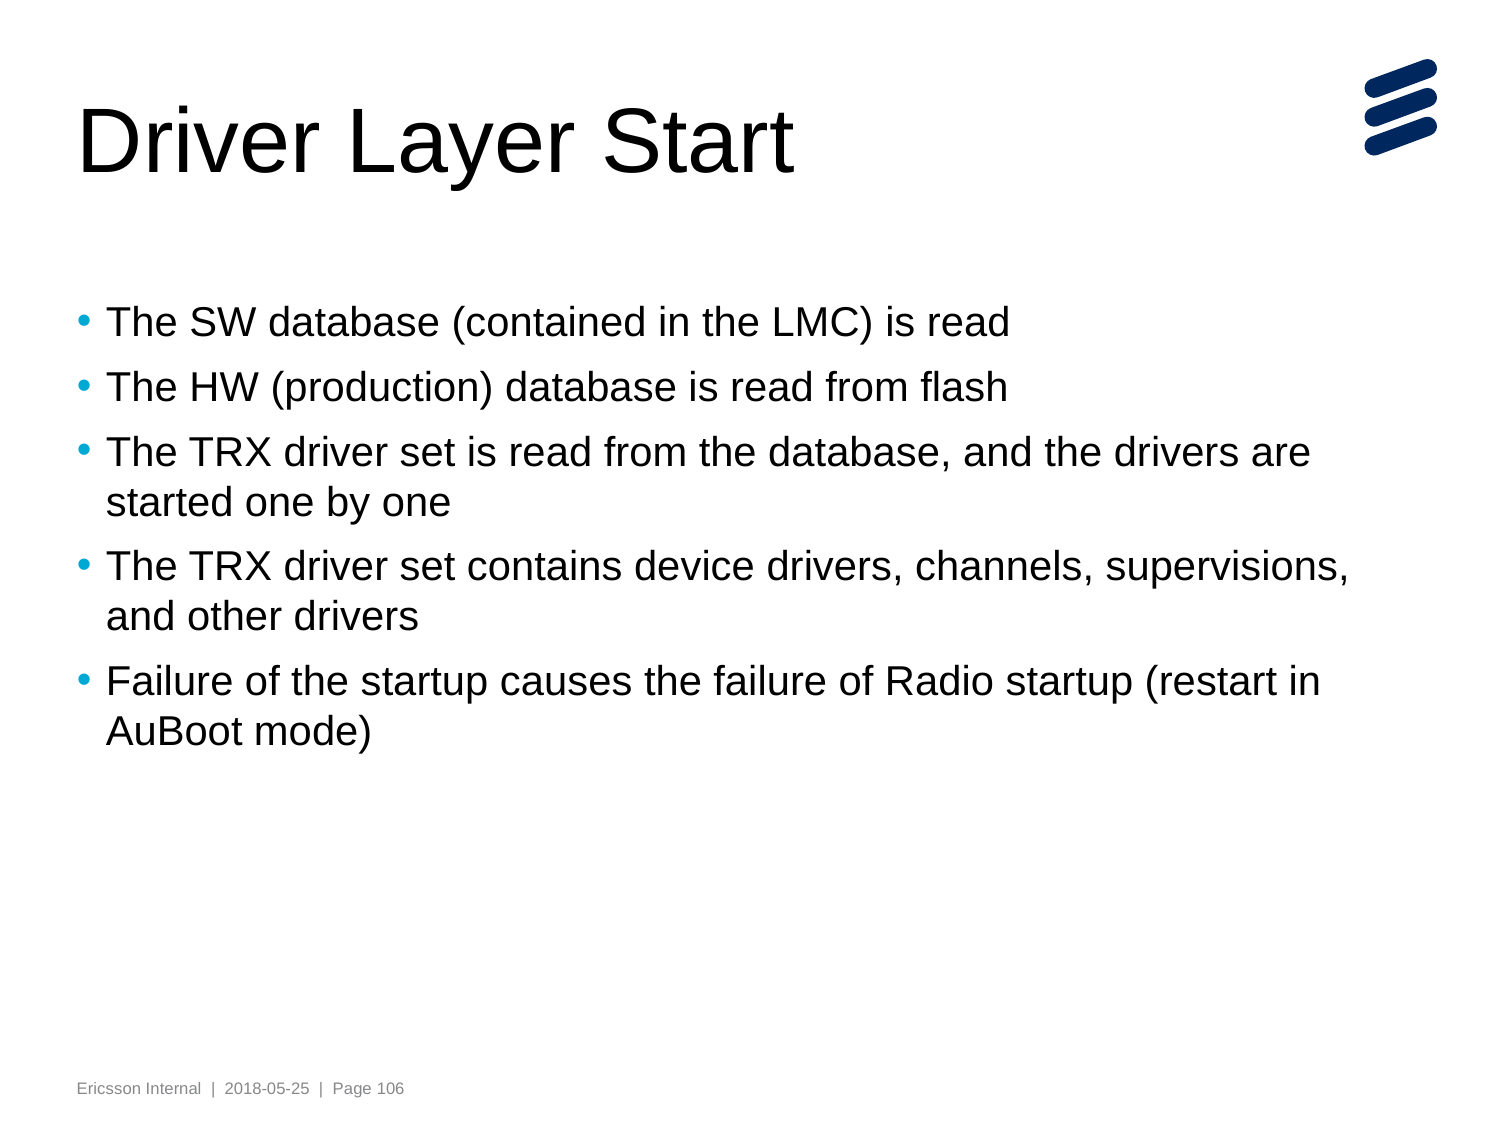

# Driver Layer Start
The SW database (contained in the LMC) is read
The HW (production) database is read from flash
The TRX driver set is read from the database, and the drivers are started one by one
The TRX driver set contains device drivers, channels, supervisions, and other drivers
Failure of the startup causes the failure of Radio startup (restart in AuBoot mode)